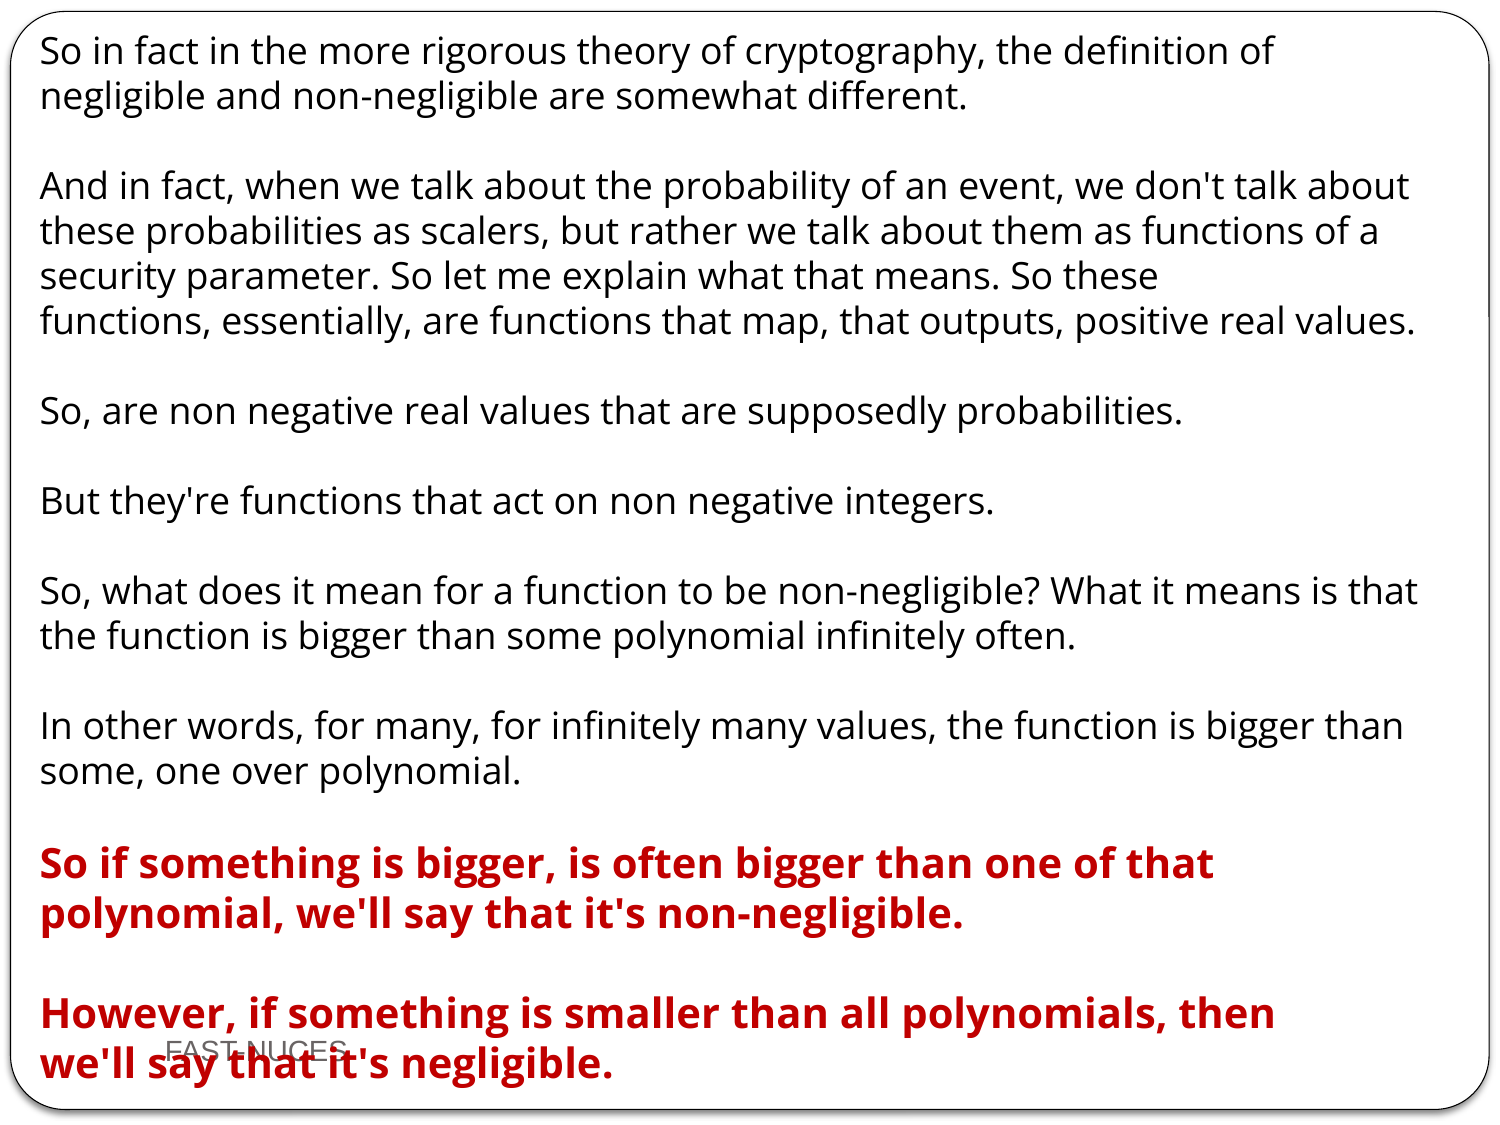

So in fact in the more rigorous theory of cryptography, the definition of negligible and non-negligible are somewhat different.

And in fact, when we talk about the probability of an event, we don't talk about these probabilities as scalers, but rather we talk about them as functions of a security parameter. So let me explain what that means. So these functions, essentially, are functions that map, that outputs, positive real values.

So, are non negative real values that are supposedly probabilities.

But they're functions that act on non negative integers.

So, what does it mean for a function to be non-negligible? What it means is that the function is bigger than some polynomial infinitely often.

In other words, for many, for infinitely many values, the function is bigger than some, one over polynomial.

So if something is bigger, is often bigger than one of that polynomial, we'll say that it's non-negligible.

However, if something is smaller than all polynomials, then we'll say that it's negligible.
FAST-NUCES